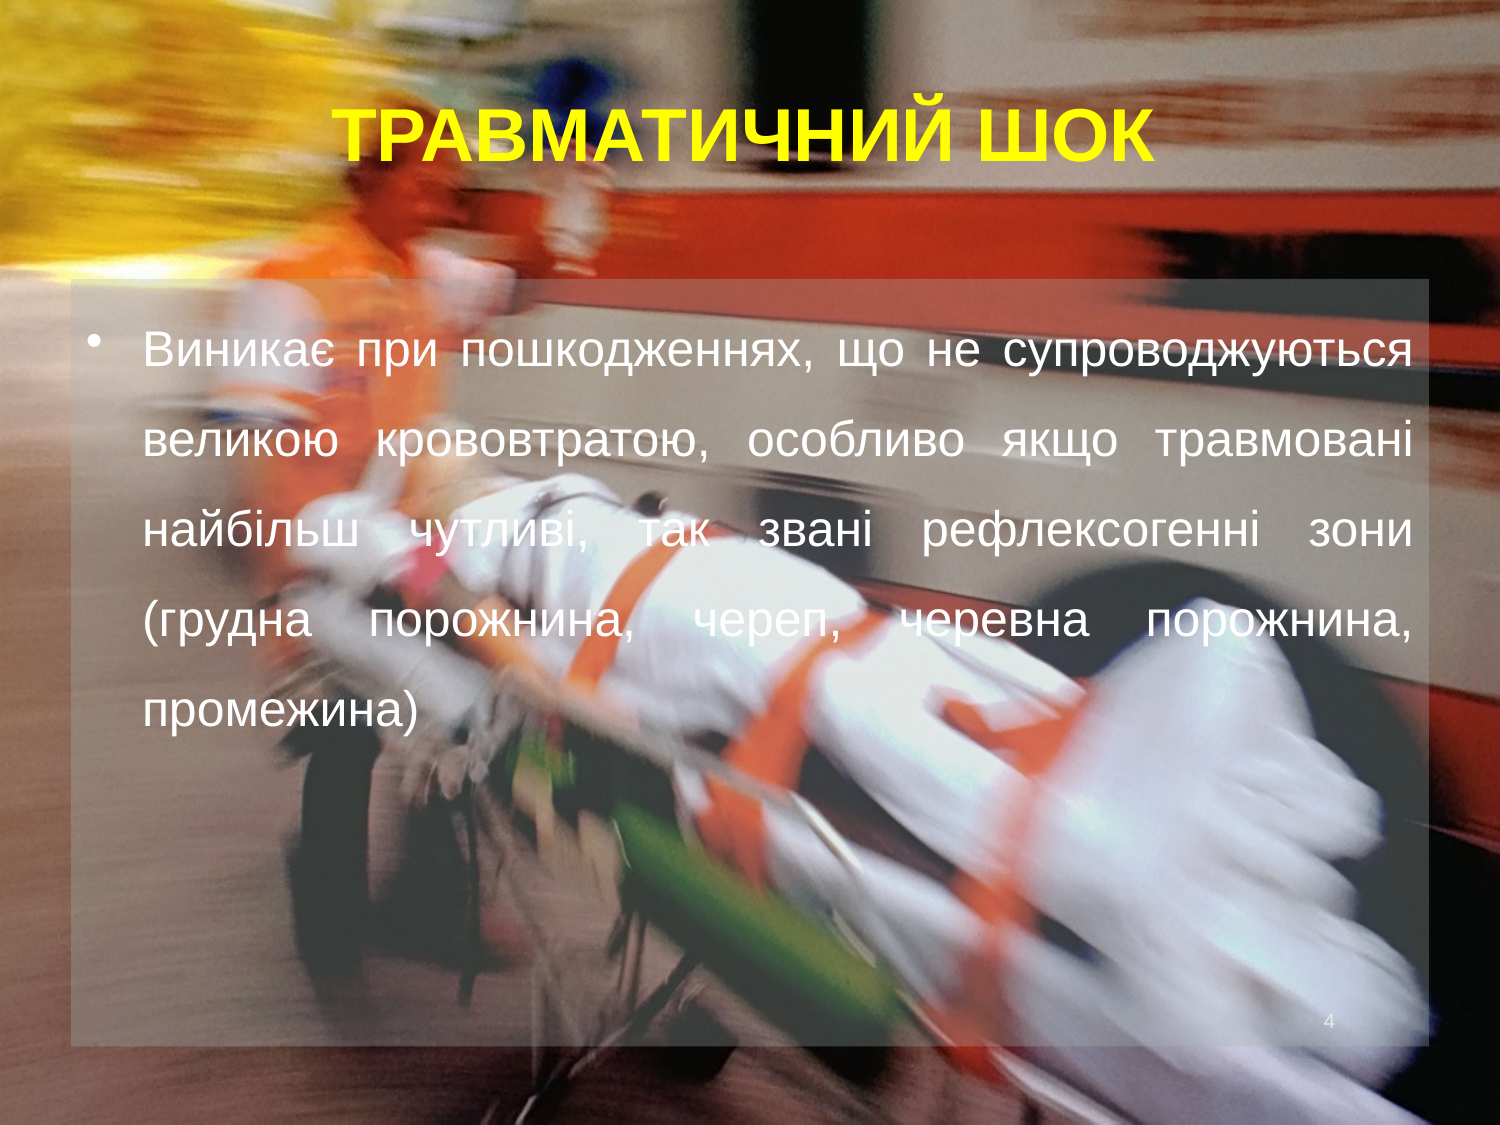

# ТРАВМАТИЧНИЙ ШОК
Виникає при пошкодженнях, що не супроводжуються великою крововтратою, особливо якщо травмовані найбільш чутливі, так звані рефлексогенні зони (грудна порожнина, череп, черевна порожнина, промежина)
4